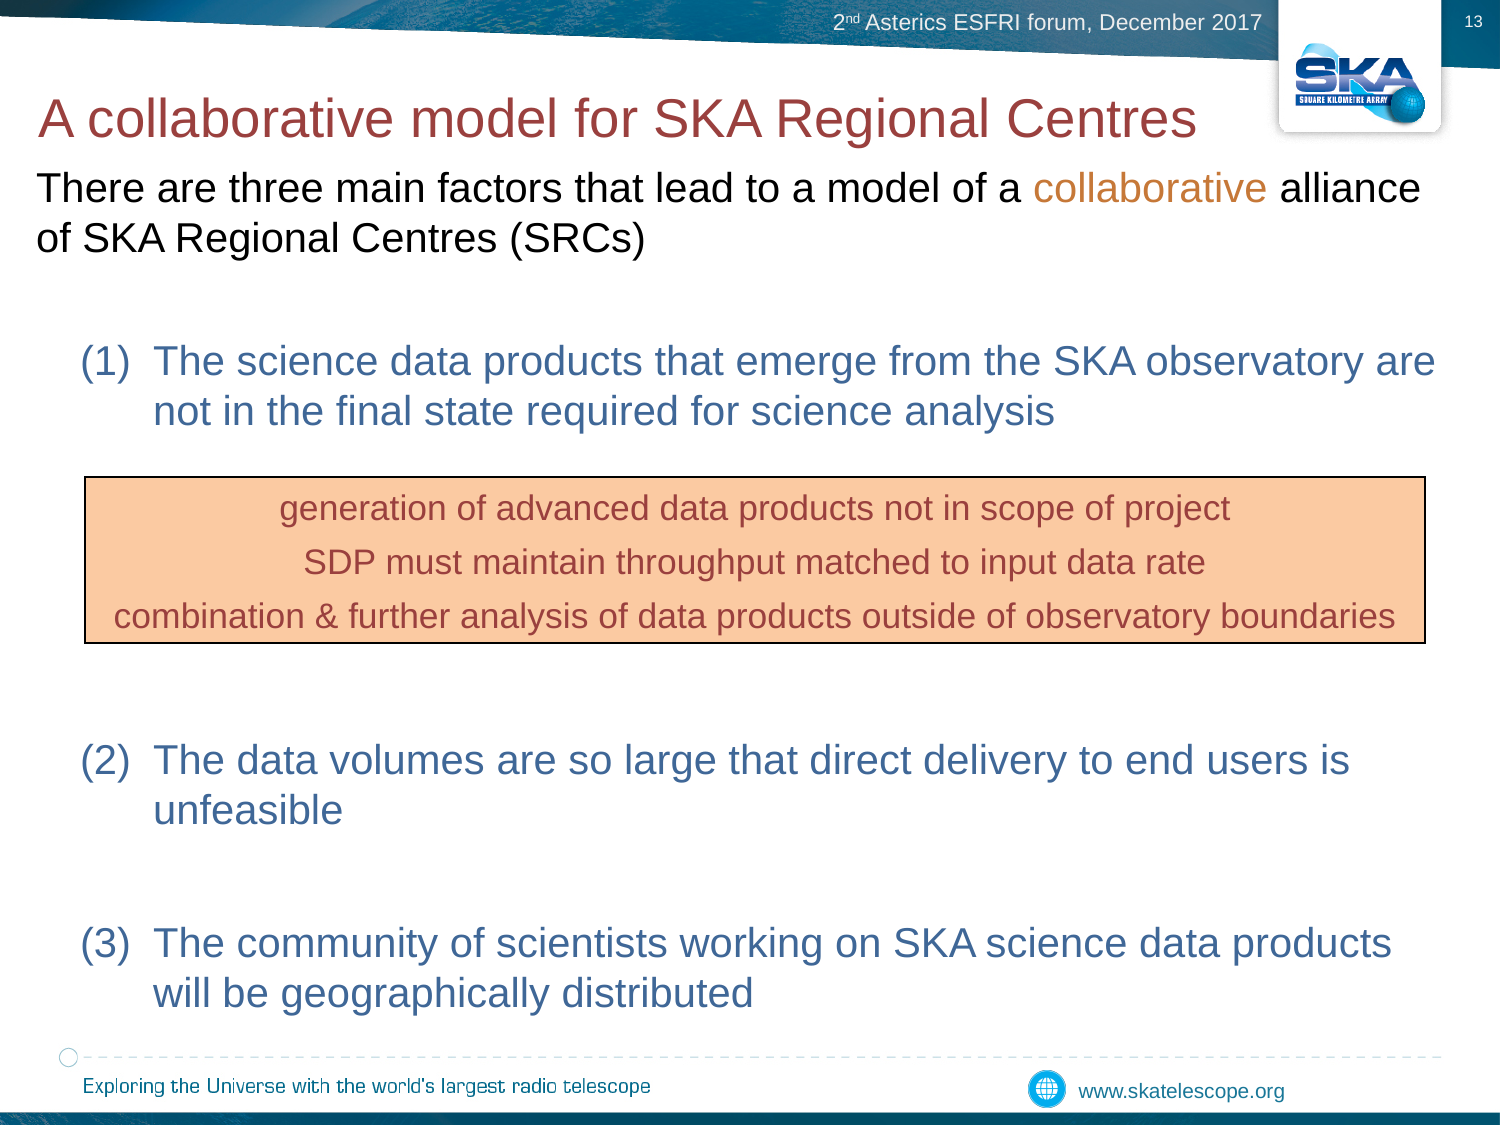

A collaborative model for SKA Regional Centres
There are three main factors that lead to a model of a collaborative alliance of SKA Regional Centres (SRCs)

The science data products that emerge from the SKA observatory are not in the final state required for science analysis

The data volumes are so large that direct delivery to end users is unfeasible

The community of scientists working on SKA science data products will be geographically distributed
generation of advanced data products not in scope of project
SDP must maintain throughput matched to input data rate
combination & further analysis of data products outside of observatory boundaries